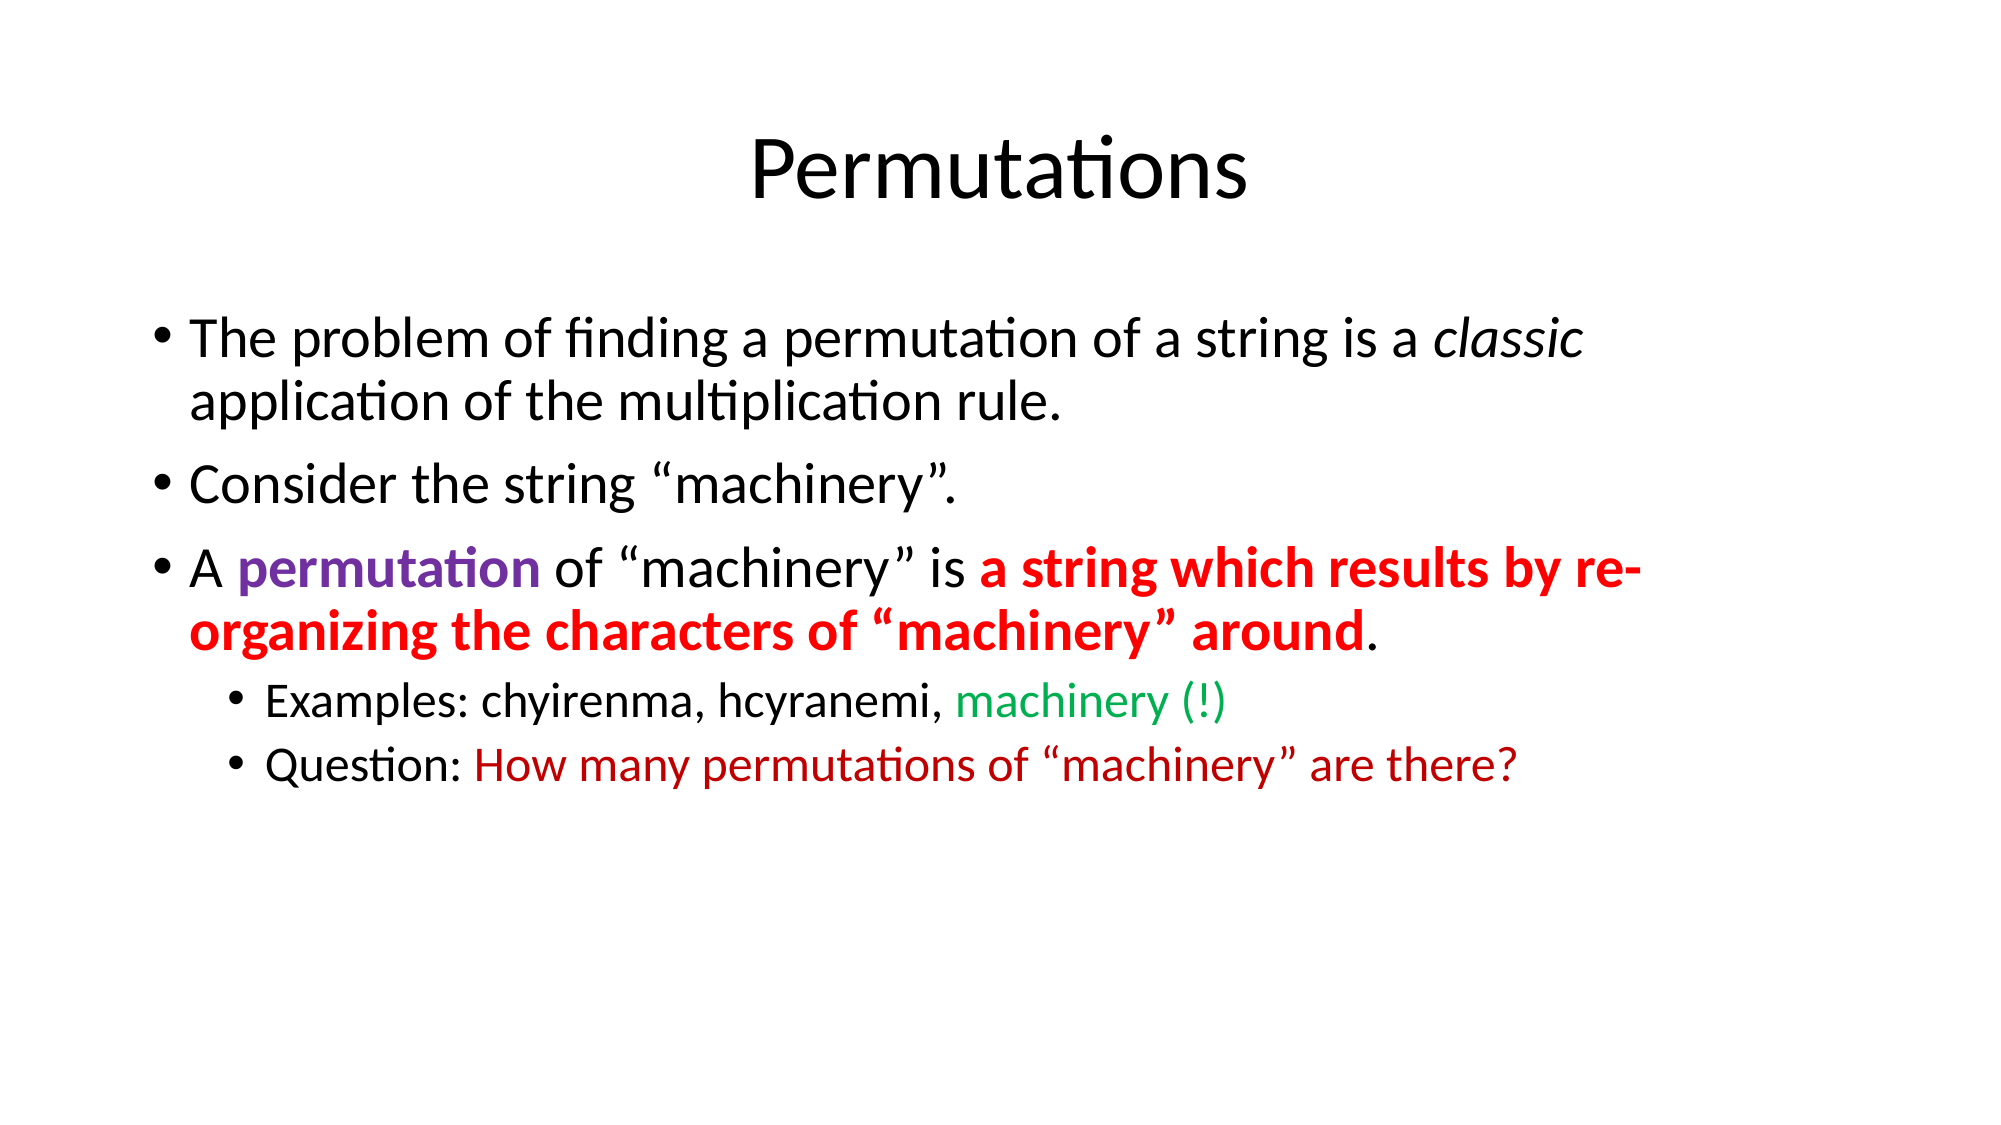

# Permutations
The problem of finding a permutation of a string is a classic application of the multiplication rule.
Consider the string “machinery”.
A permutation of “machinery” is a string which results by re-organizing the characters of “machinery” around.
Examples: chyirenma, hcyranemi, machinery (!)
Question: How many permutations of “machinery” are there?